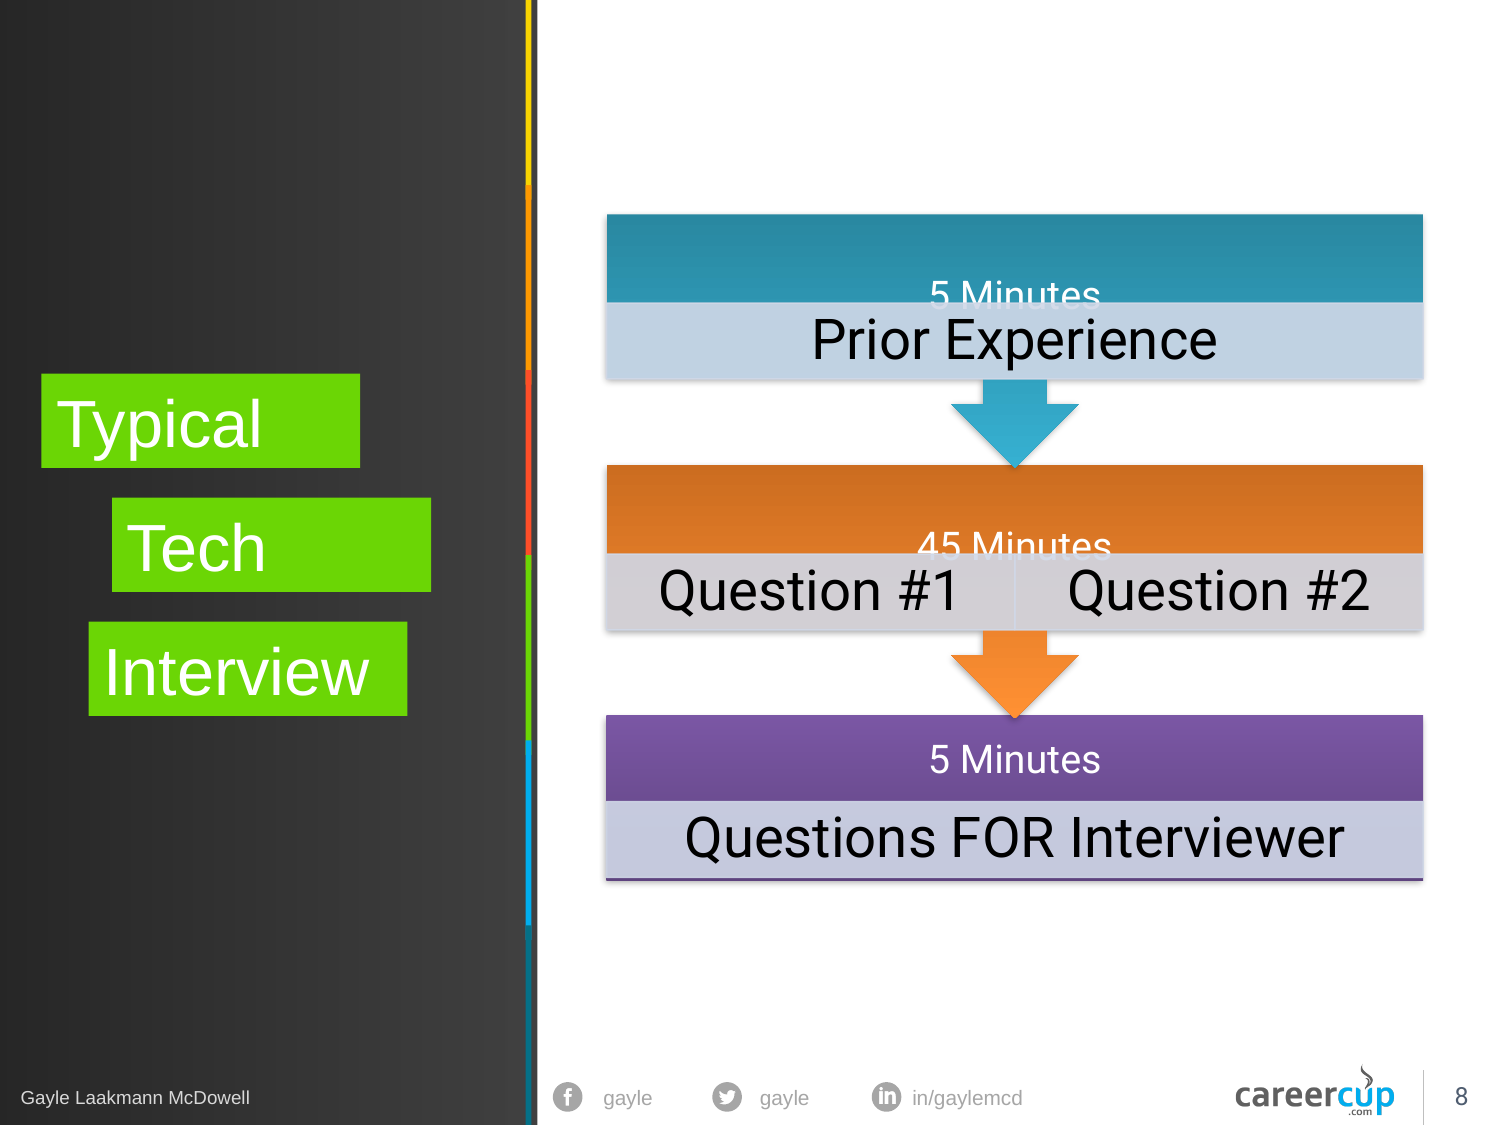

5 Minutes
Questions FOR Interviewer
45 Minutes
Question #1
Question #2
5 Minutes
Prior Experience
Typical
Tech
Interview